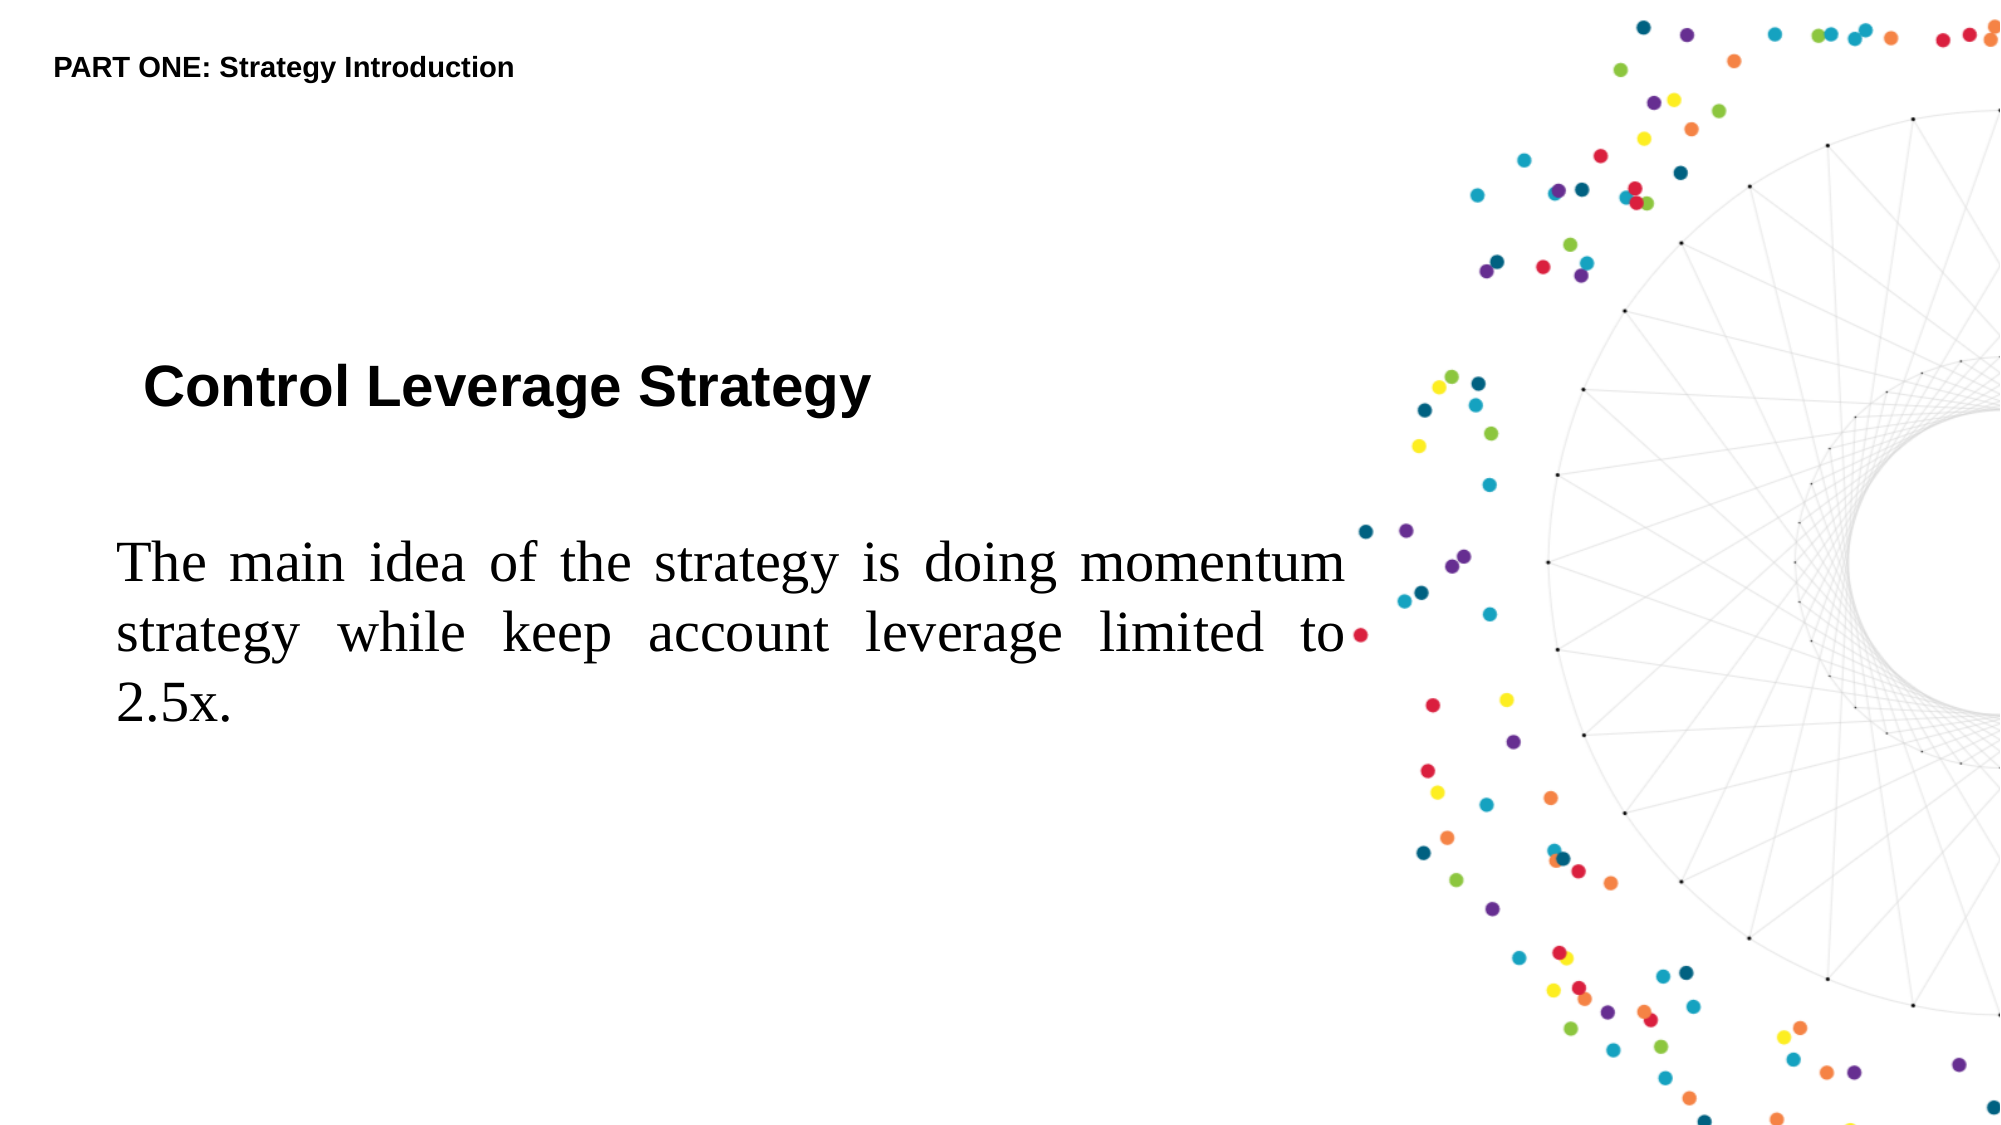

PART ONE: Strategy Introduction
Control Leverage Strategy
The main idea of the strategy is doing momentum strategy while keep account leverage limited to 2.5x.